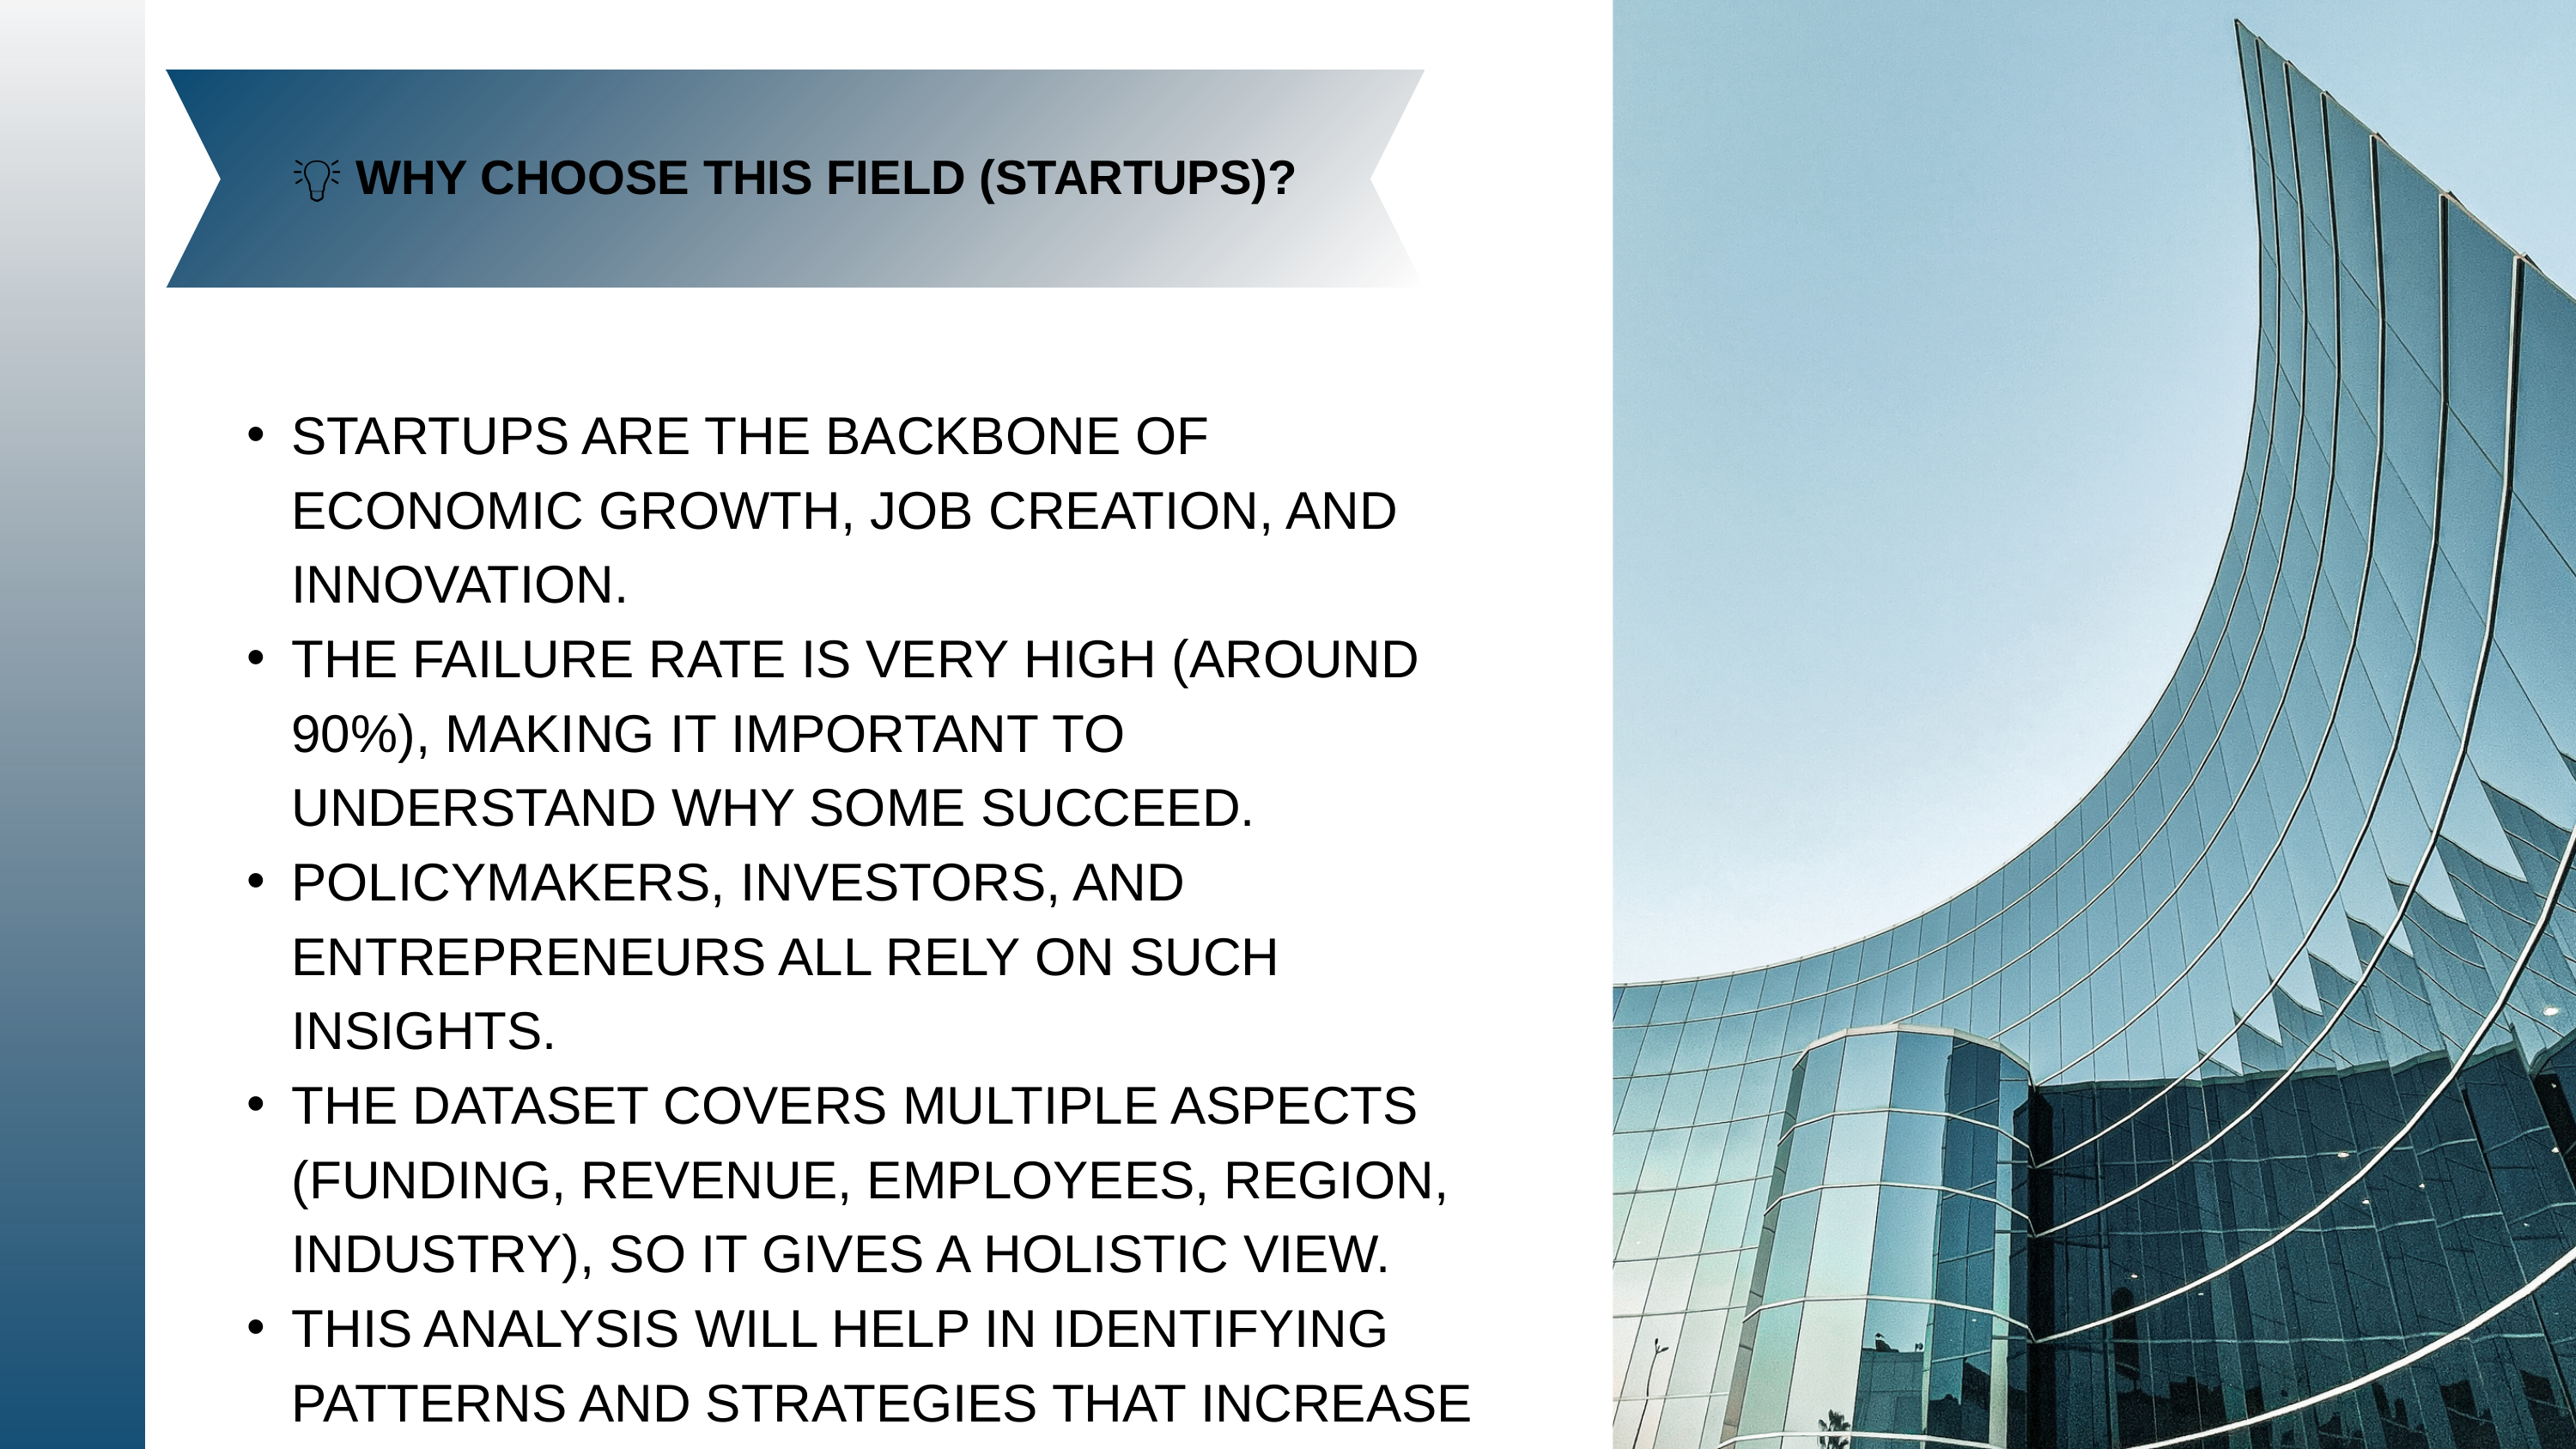

💡 WHY CHOOSE THIS FIELD (STARTUPS)?
1
STARTUPS ARE THE BACKBONE OF ECONOMIC GROWTH, JOB CREATION, AND INNOVATION.
THE FAILURE RATE IS VERY HIGH (AROUND 90%), MAKING IT IMPORTANT TO UNDERSTAND WHY SOME SUCCEED.
POLICYMAKERS, INVESTORS, AND ENTREPRENEURS ALL RELY ON SUCH INSIGHTS.
THE DATASET COVERS MULTIPLE ASPECTS (FUNDING, REVENUE, EMPLOYEES, REGION, INDUSTRY), SO IT GIVES A HOLISTIC VIEW.
THIS ANALYSIS WILL HELP IN IDENTIFYING PATTERNS AND STRATEGIES THAT INCREASE THE PROBABILITY OF SUCCESS.
3
4